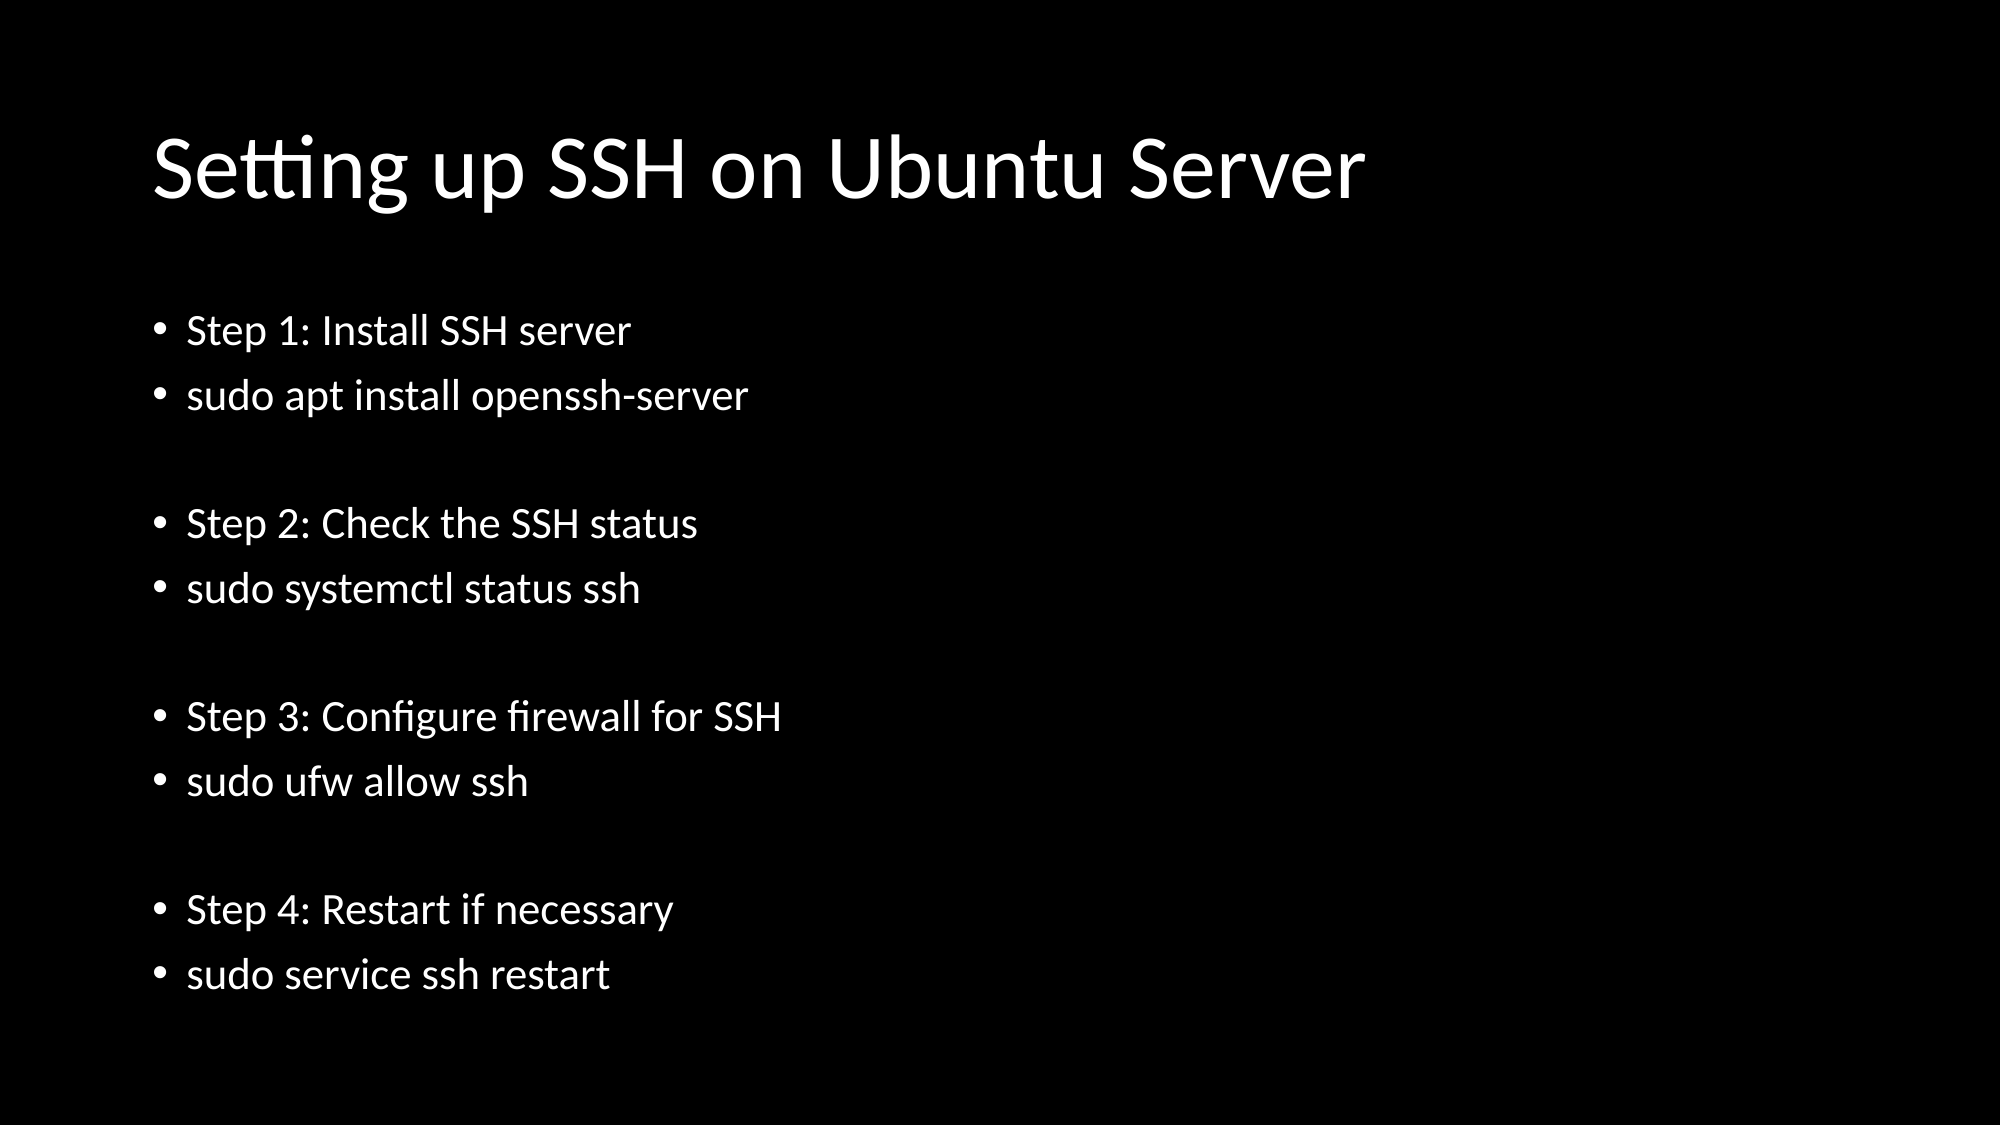

# Setting up SSH on Ubuntu Server
Step 1: Install SSH server
sudo apt install openssh-server

Step 2: Check the SSH status
sudo systemctl status ssh

Step 3: Configure firewall for SSH
sudo ufw allow ssh

Step 4: Restart if necessary
sudo service ssh restart